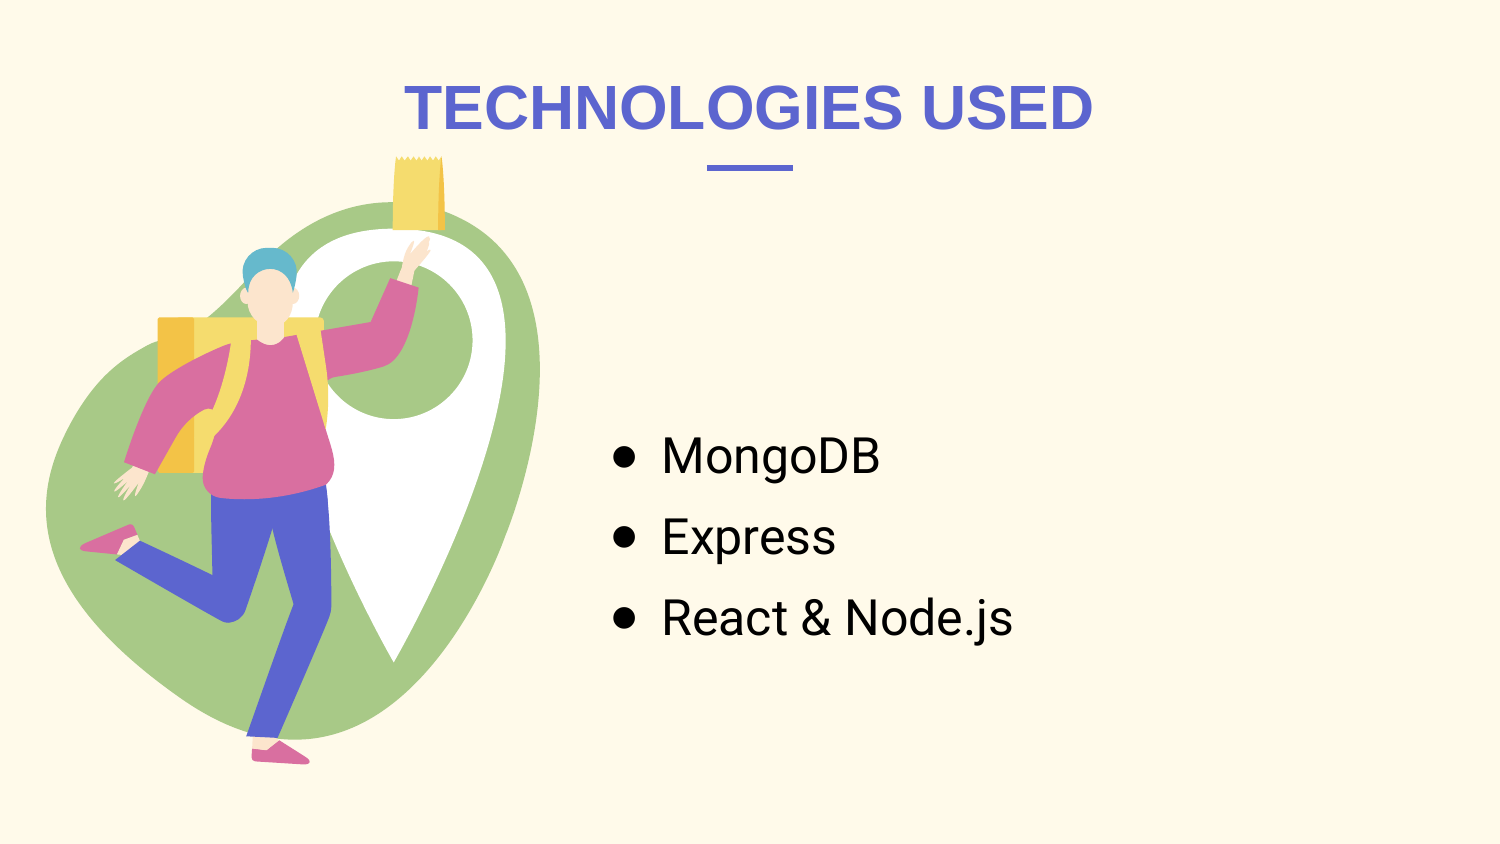

# TECHNOLOGIES USED

MongoDB
Express
React & Node.js